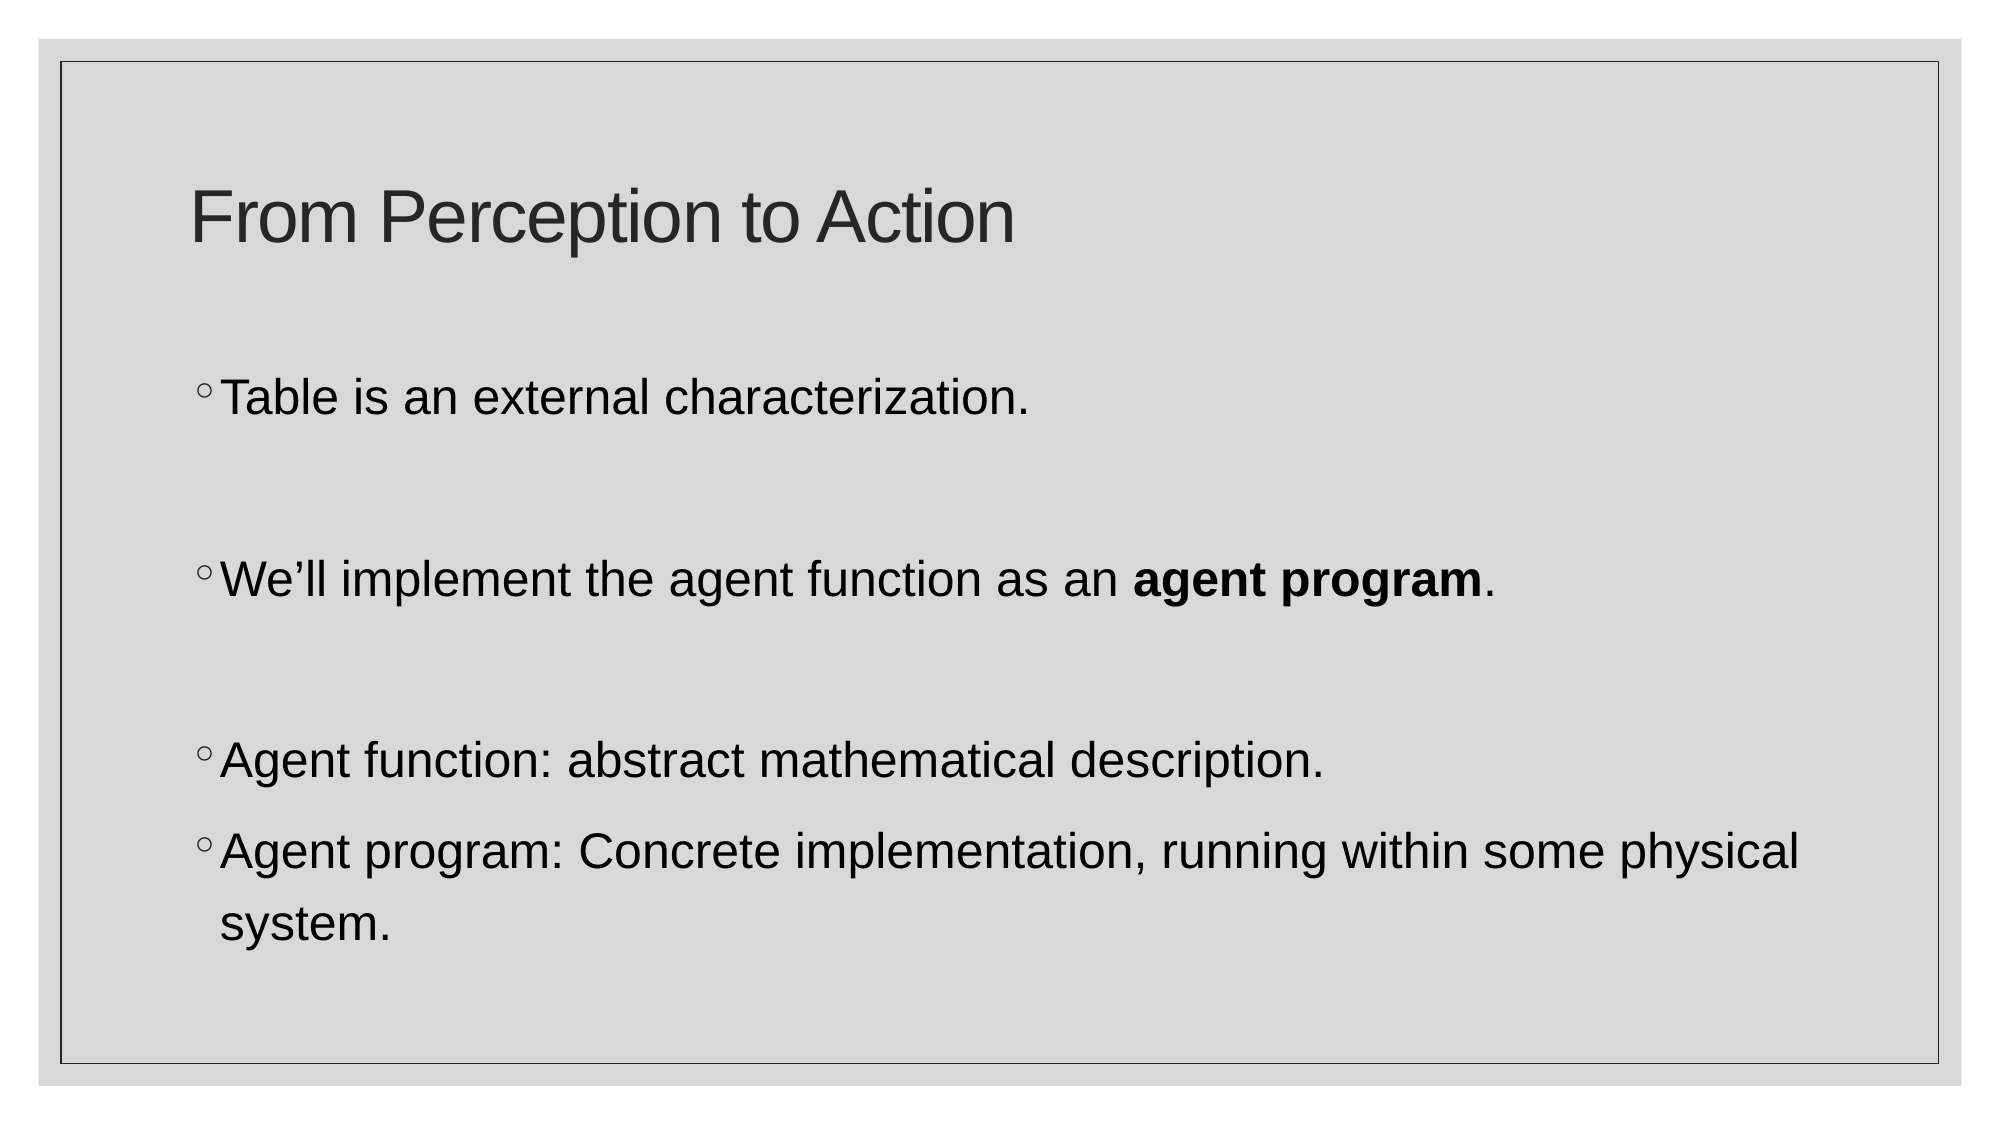

# From Perception to Action
Table is an external characterization.

We’ll implement the agent function as an agent program.

Agent function: abstract mathematical description.
Agent program: Concrete implementation, running within some physical system.